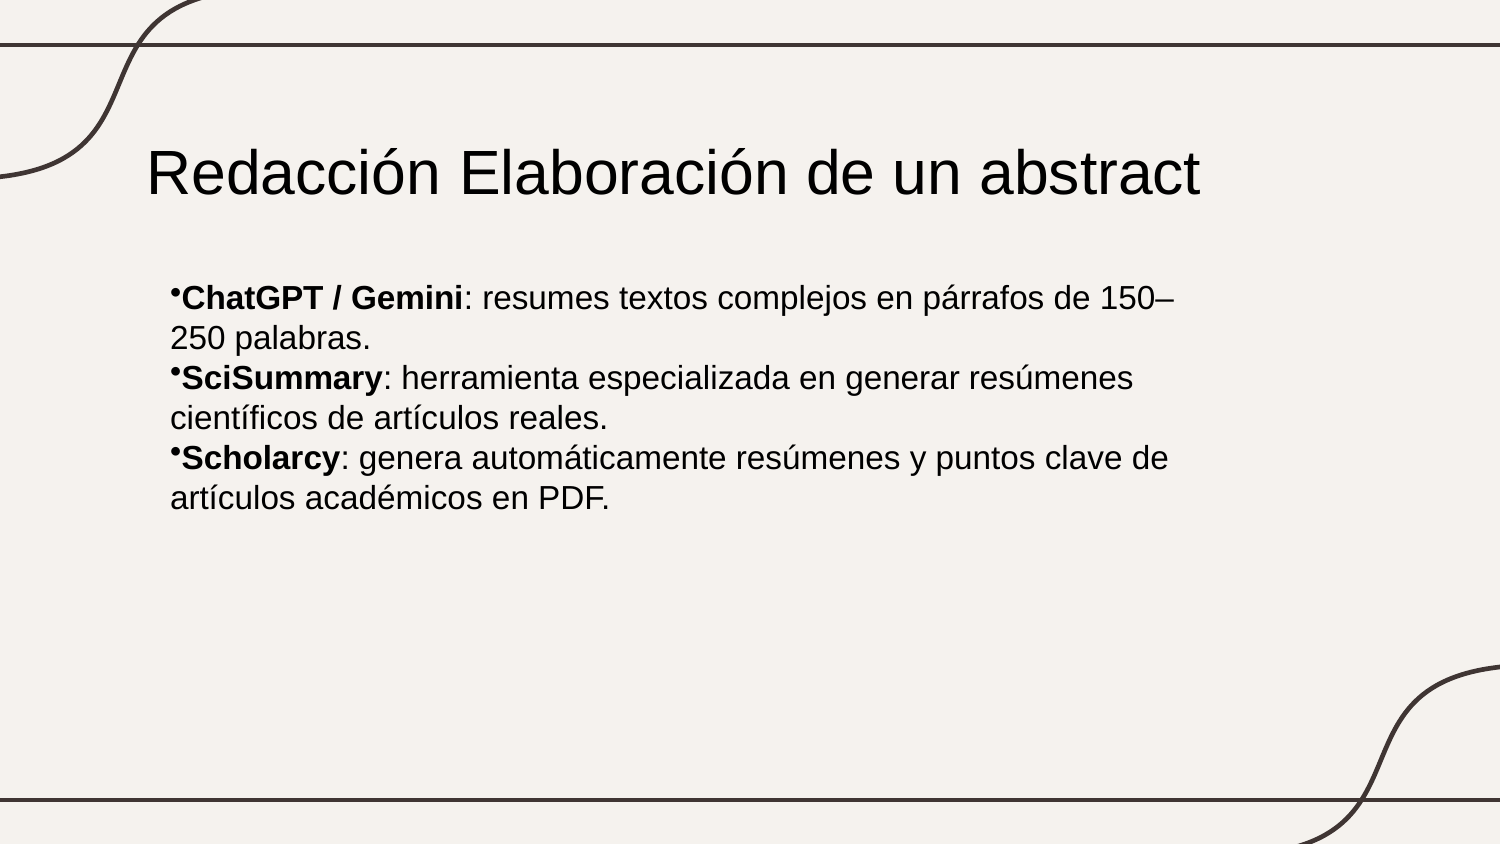

# Redacción Elaboración de un abstract
ChatGPT / Gemini: resumes textos complejos en párrafos de 150–250 palabras.
SciSummary: herramienta especializada en generar resúmenes científicos de artículos reales.
Scholarcy: genera automáticamente resúmenes y puntos clave de artículos académicos en PDF.